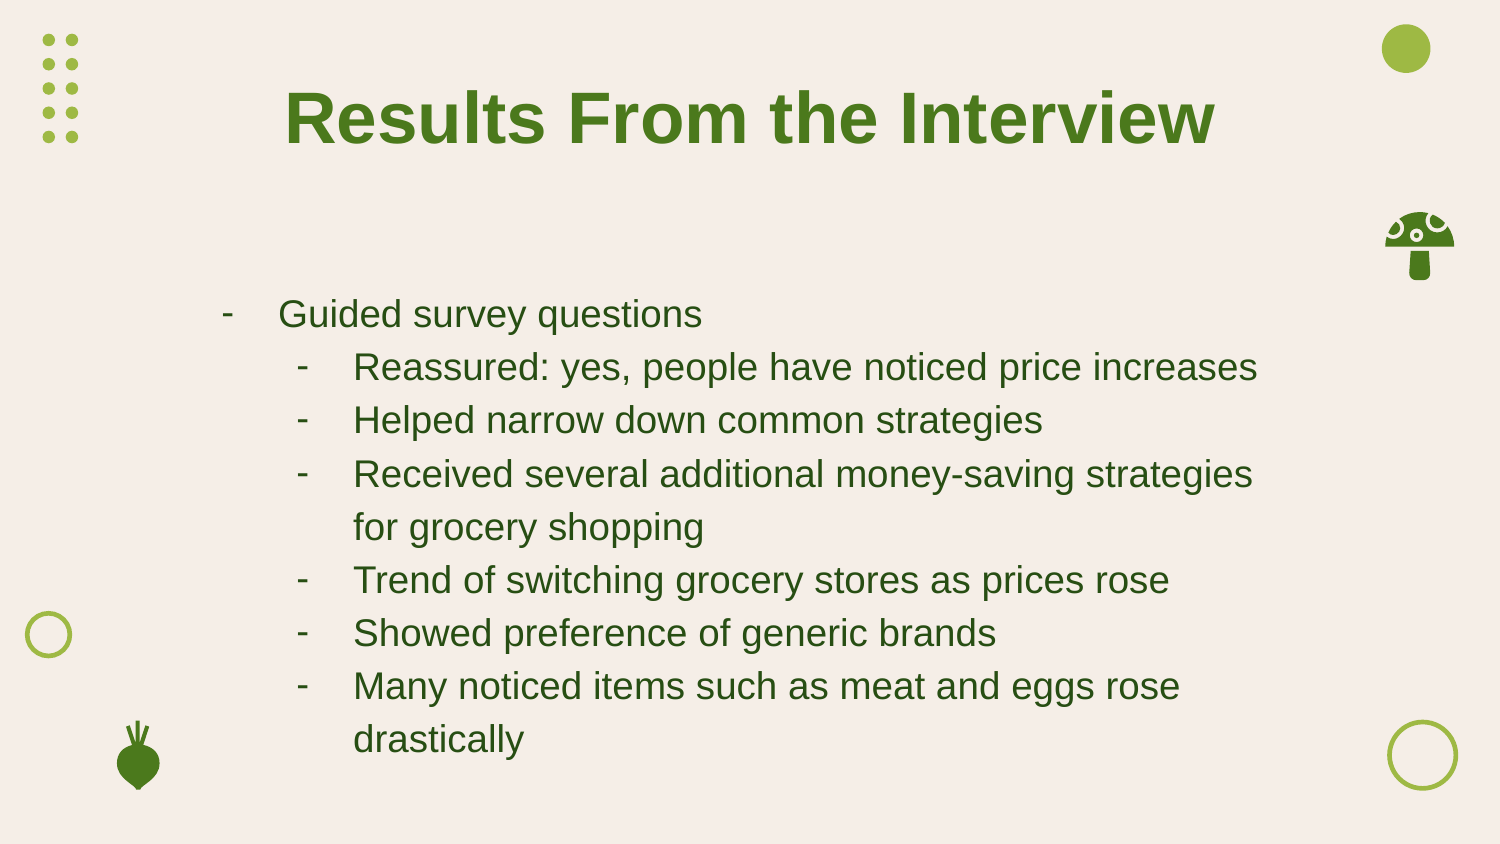

# Results From the Interview

Guided survey questions
Reassured: yes, people have noticed price increases
Helped narrow down common strategies
Received several additional money-saving strategies for grocery shopping
Trend of switching grocery stores as prices rose
Showed preference of generic brands
Many noticed items such as meat and eggs rose drastically